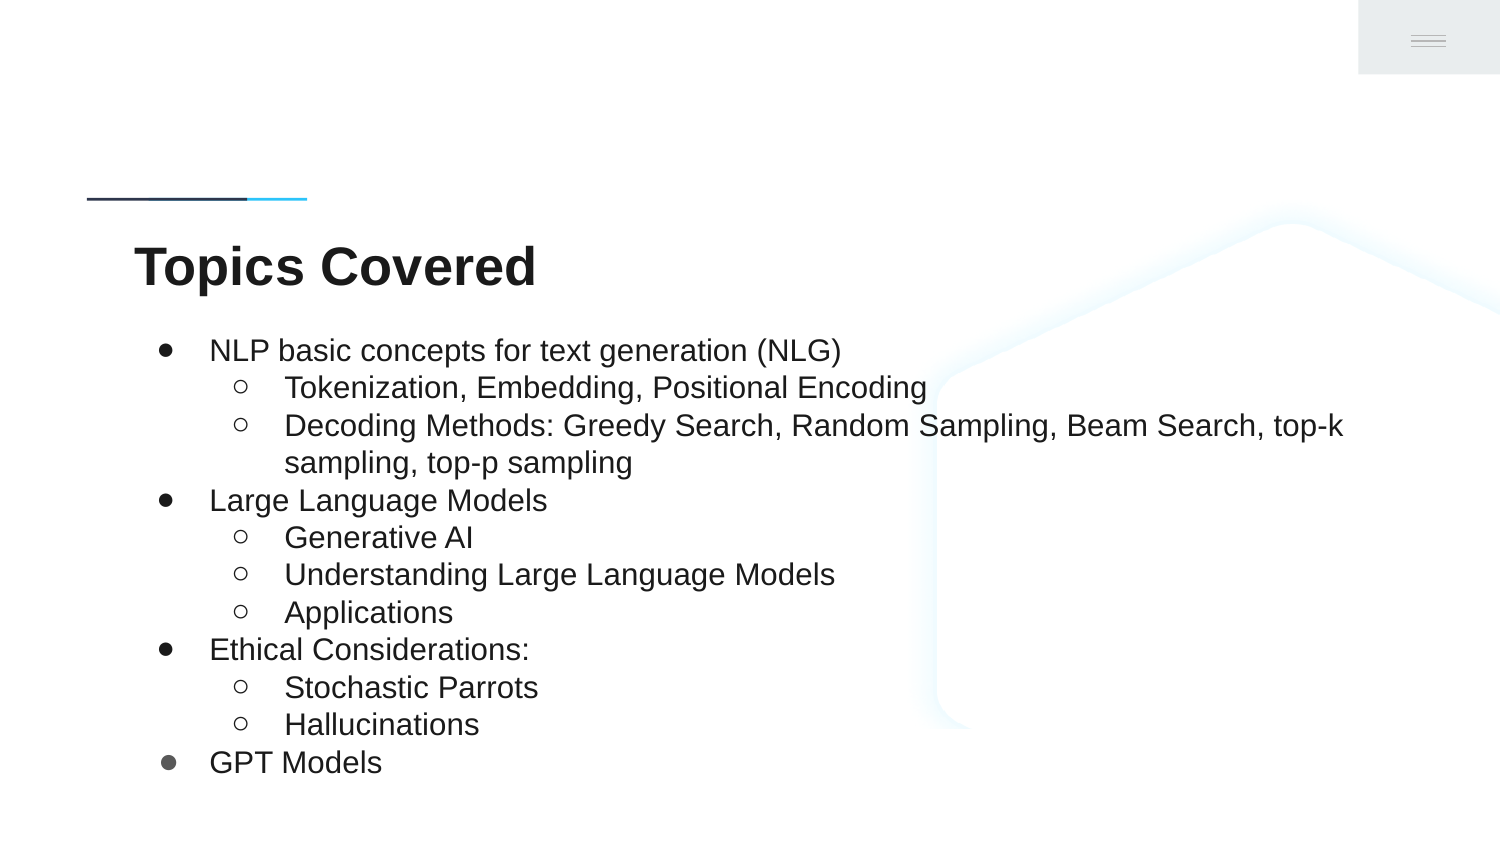

# Topics Covered
NLP basic concepts for text generation (NLG)
Tokenization, Embedding, Positional Encoding
Decoding Methods: Greedy Search, Random Sampling, Beam Search, top-k sampling, top-p sampling
Large Language Models
Generative AI
Understanding Large Language Models
Applications
Ethical Considerations:
Stochastic Parrots
Hallucinations
GPT Models